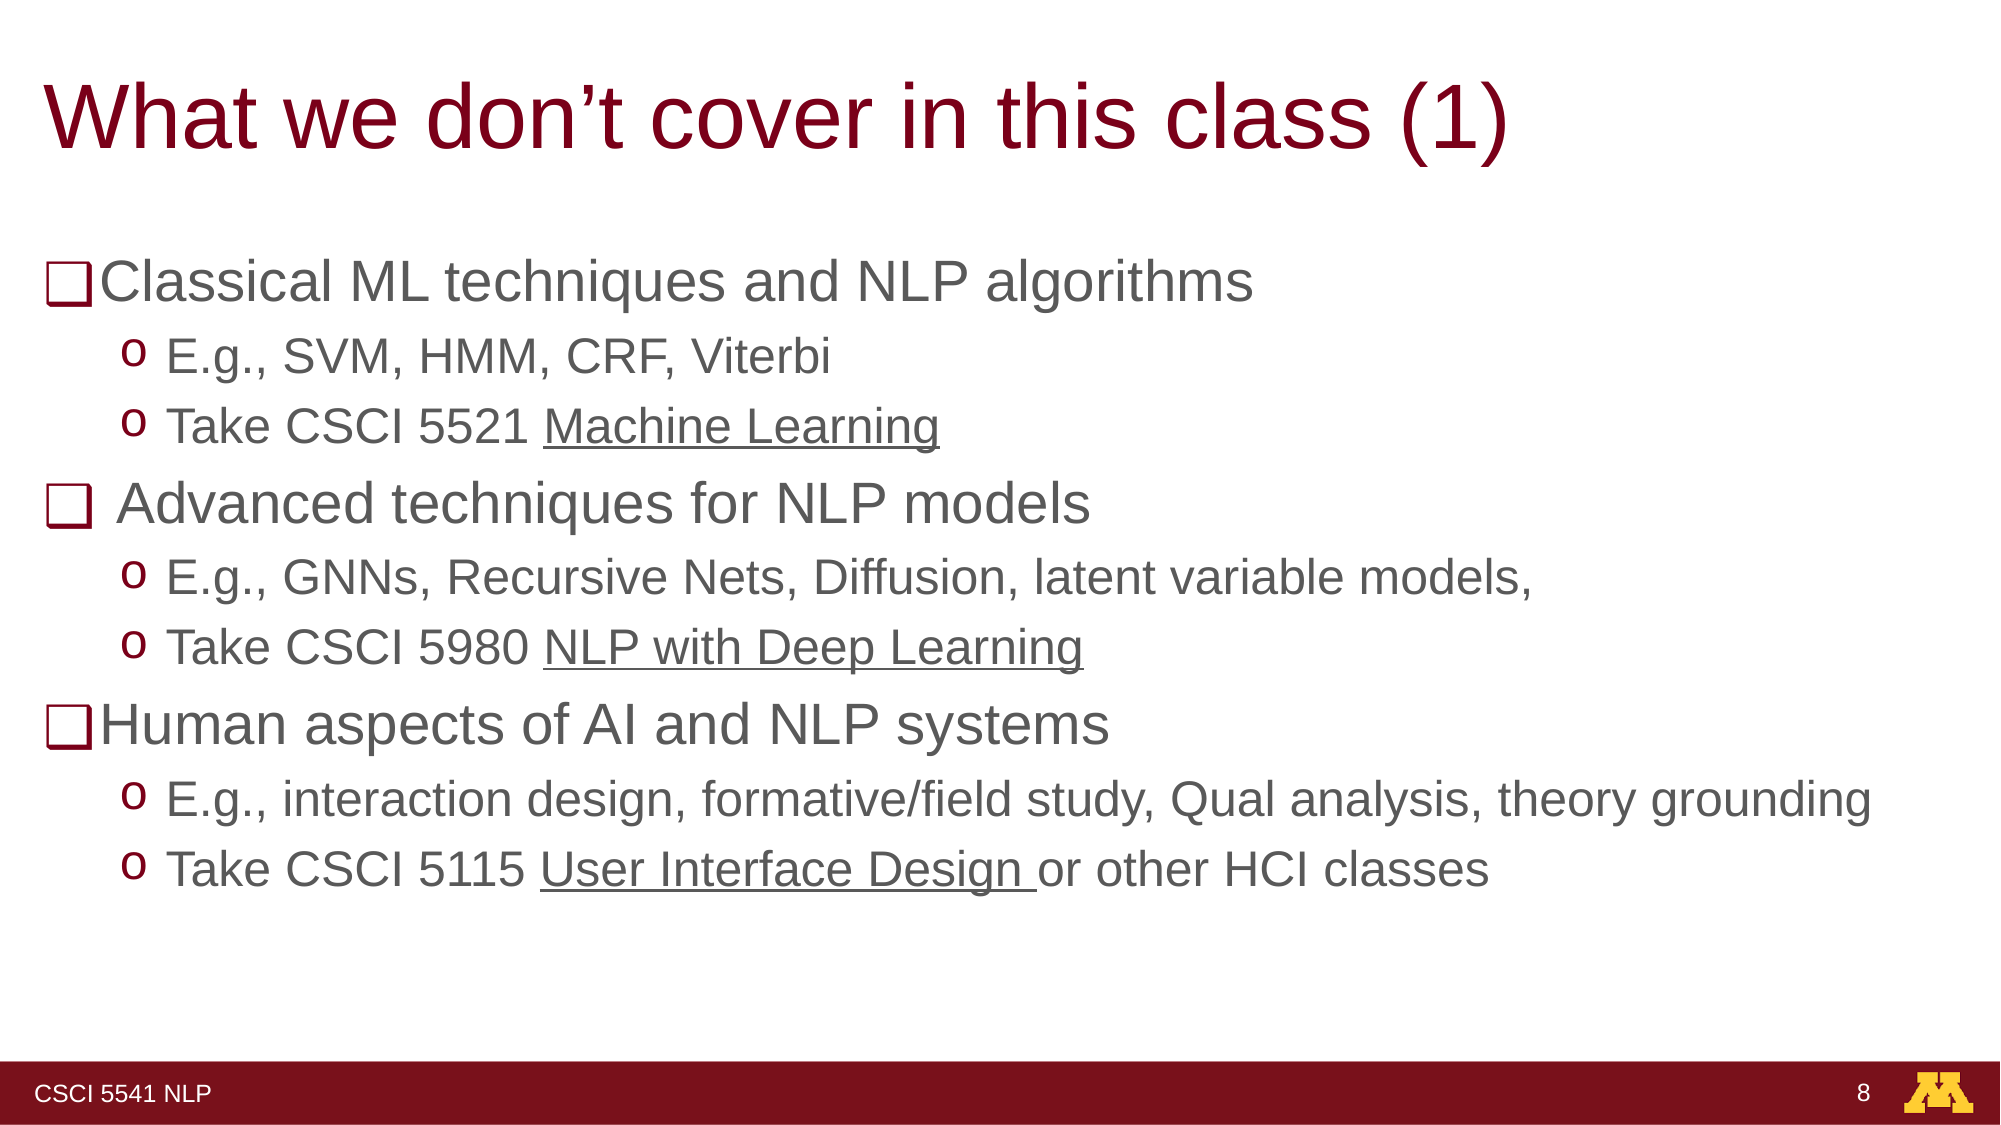

# What we don’t cover in this class (1)
Classical ML techniques and NLP algorithms
E.g., SVM, HMM, CRF, Viterbi
Take CSCI 5521 Machine Learning
 Advanced techniques for NLP models
E.g., GNNs, Recursive Nets, Diffusion, latent variable models,
Take CSCI 5980 NLP with Deep Learning
Human aspects of AI and NLP systems
E.g., interaction design, formative/field study, Qual analysis, theory grounding
Take CSCI 5115 User Interface Design or other HCI classes

8